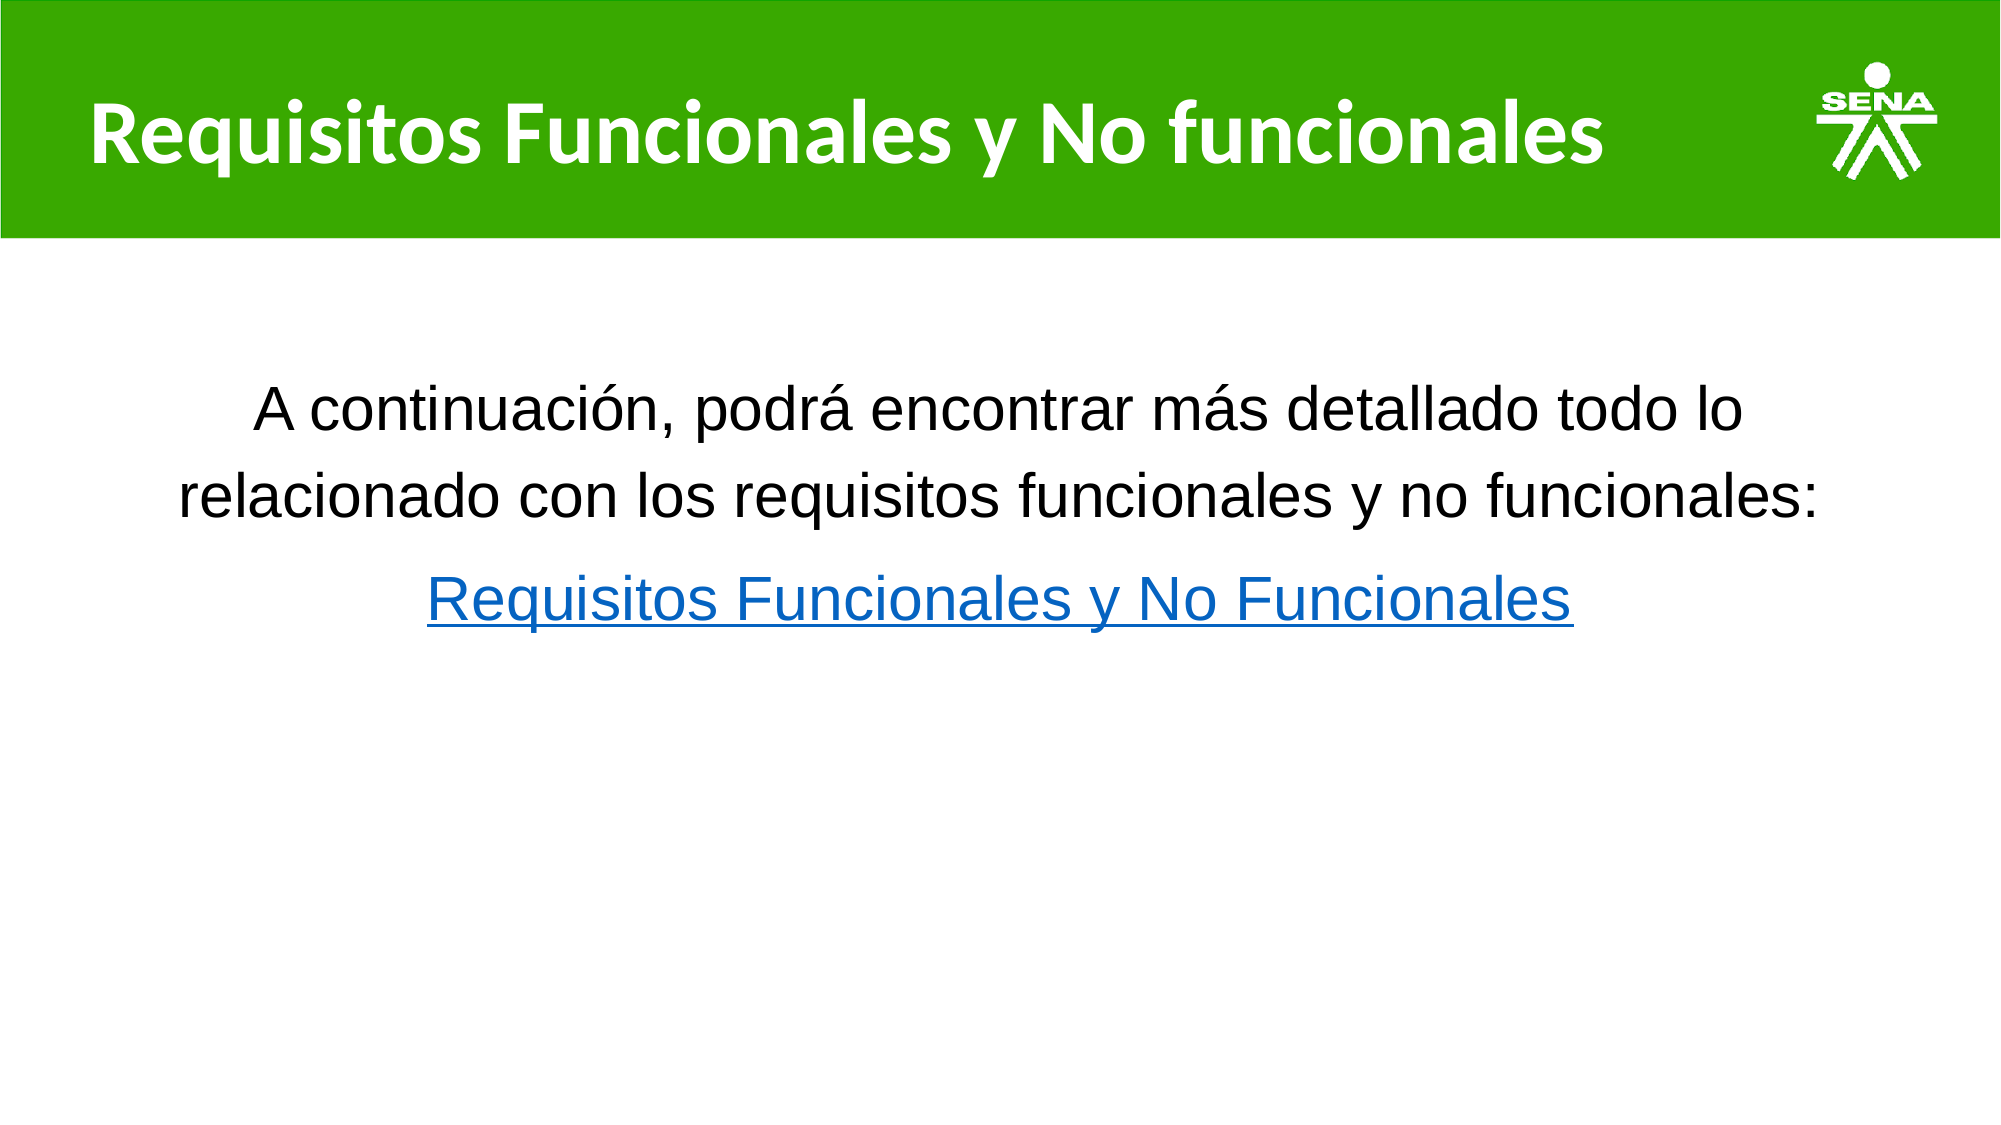

# Requisitos Funcionales y No funcionales
A continuación, podrá encontrar más detallado todo lo relacionado con los requisitos funcionales y no funcionales:
Requisitos Funcionales y No Funcionales